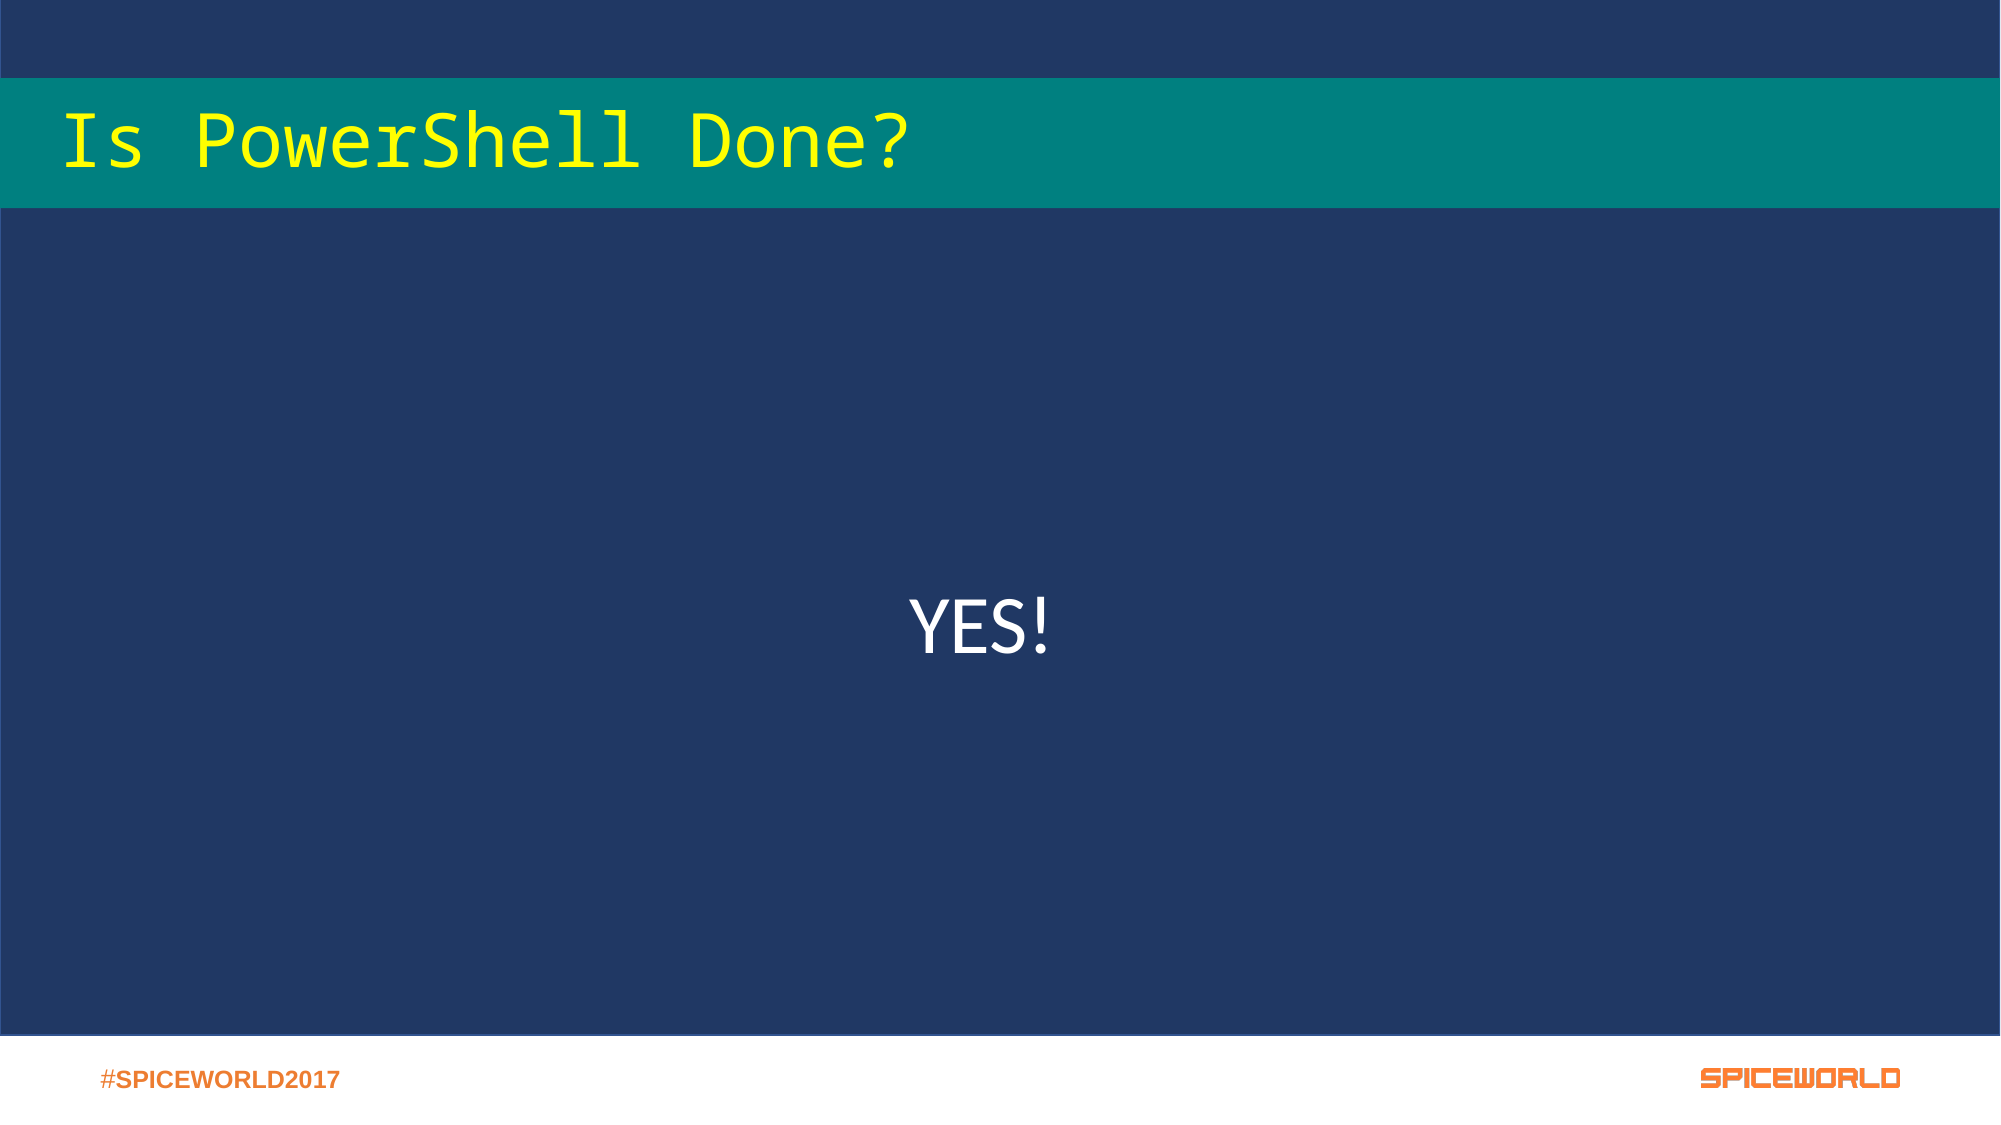

# Is PowerShell Done?
YES!

PowerShell has achieved critical mass
as a general purpose Windows Scripting tool